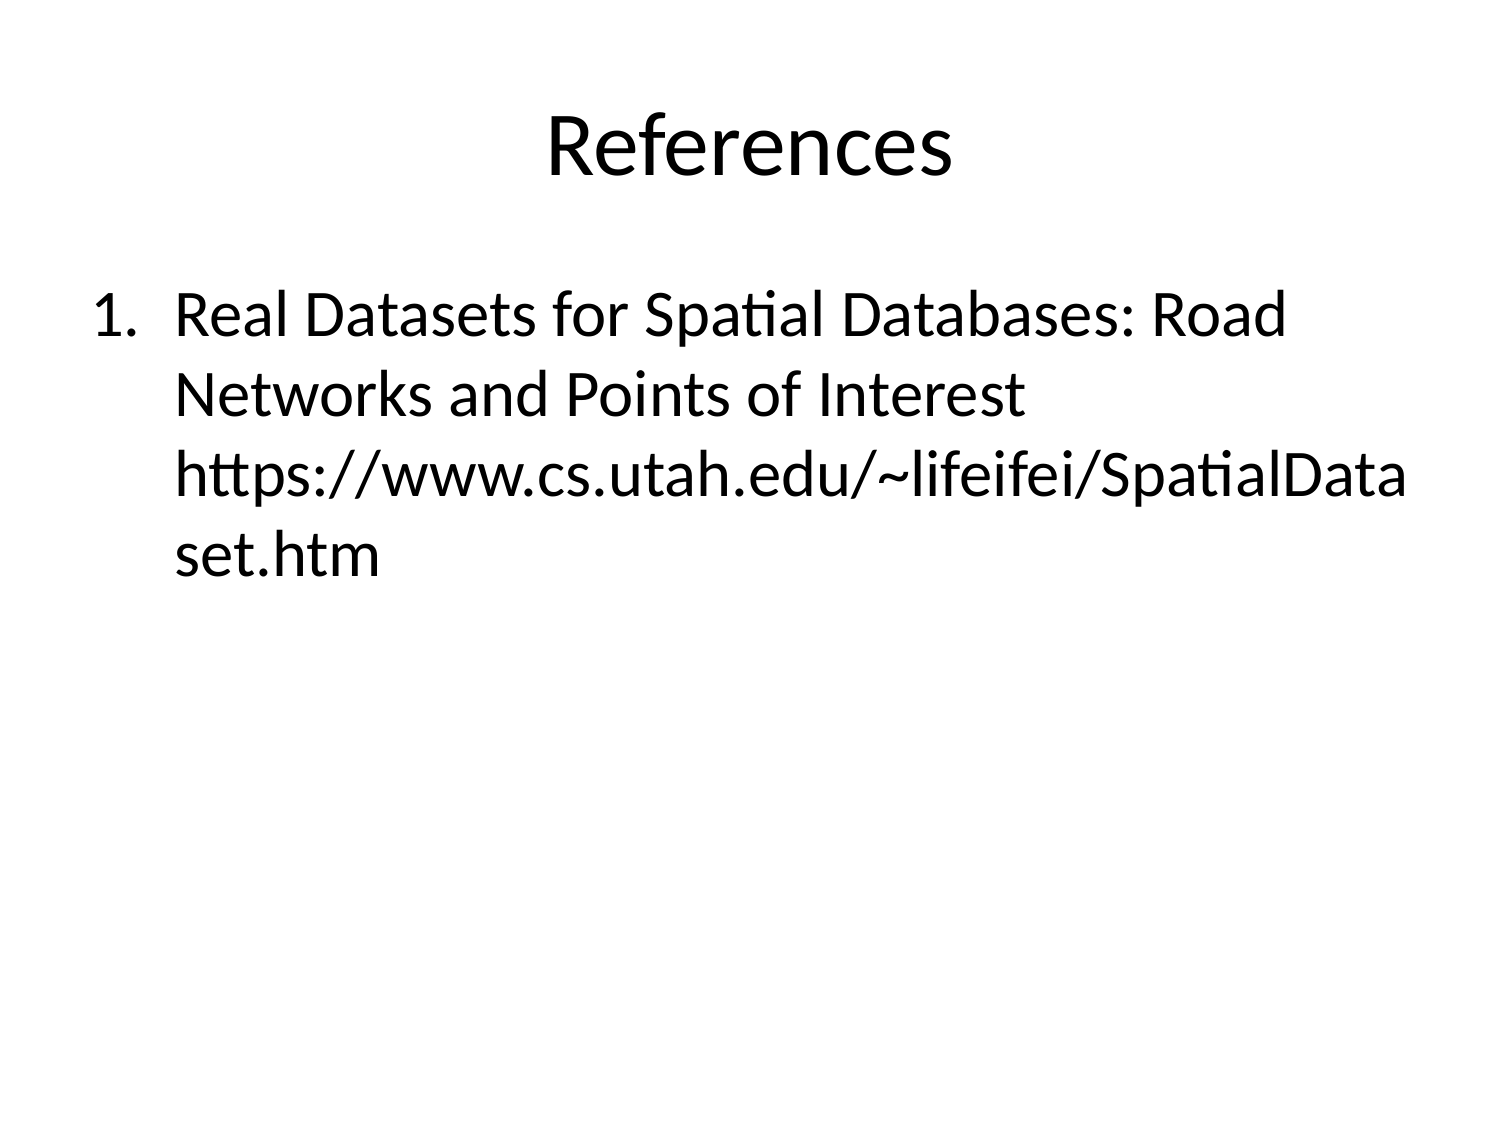

# References
Real Datasets for Spatial Databases: Road Networks and Points of Interest https://www.cs.utah.edu/~lifeifei/SpatialDataset.htm